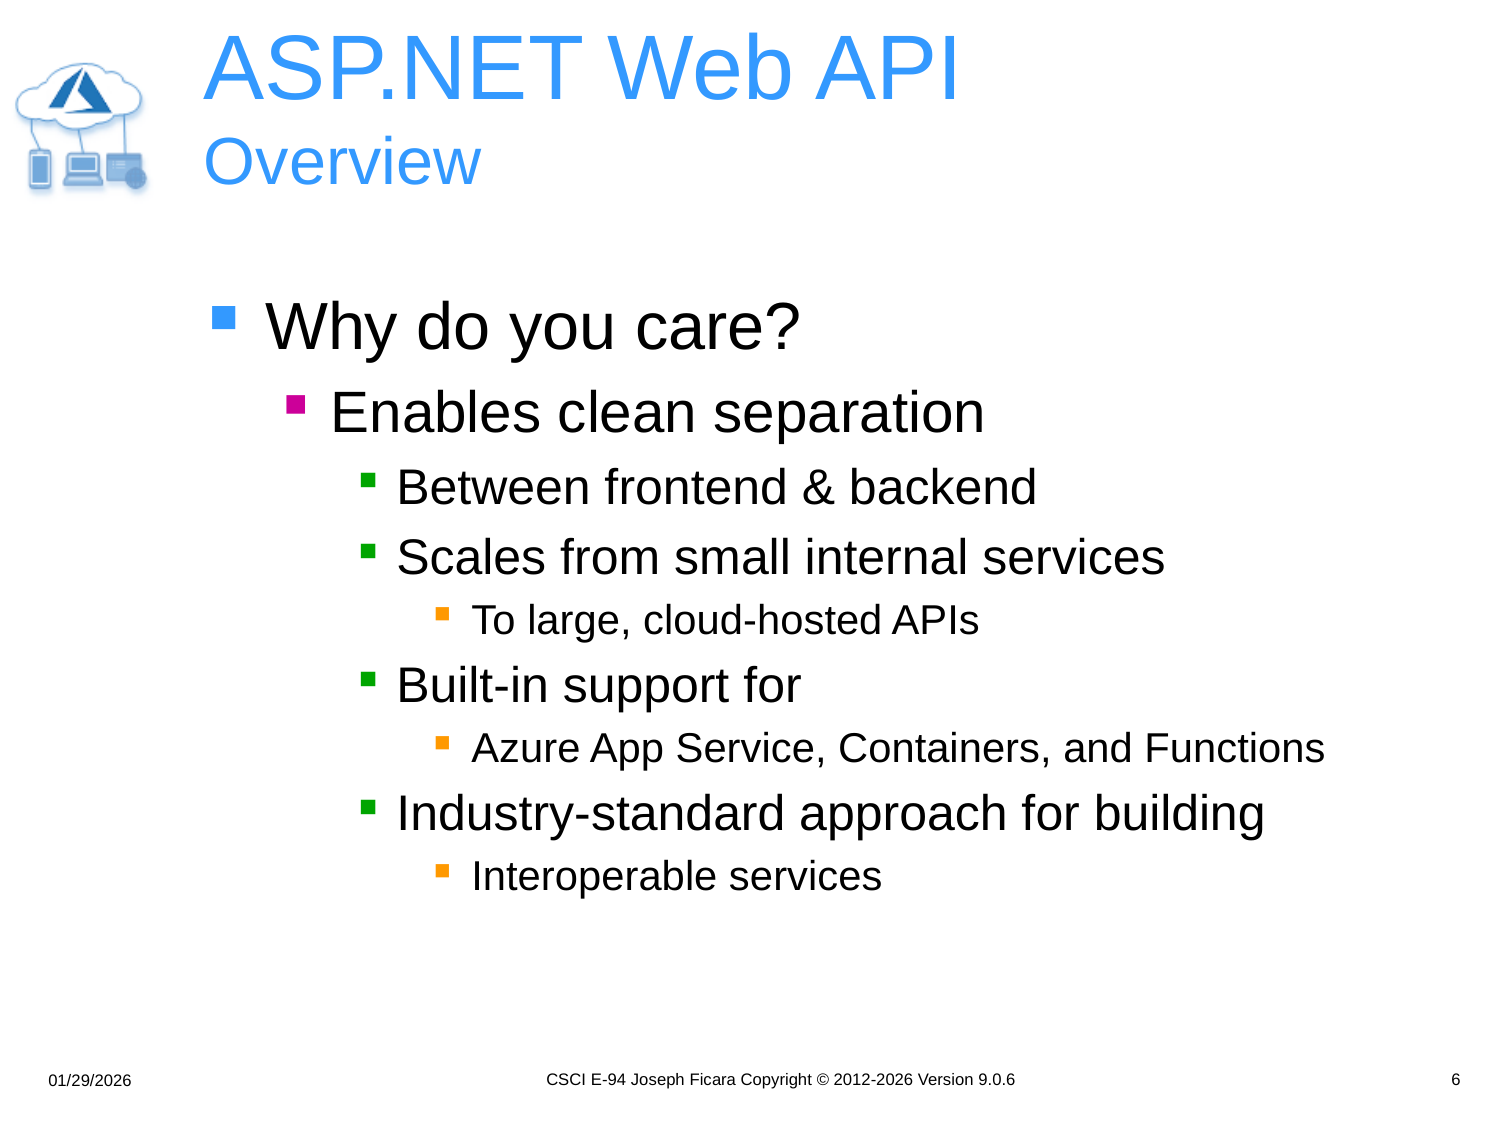

# ASP.NET Web API Overview
Why do you care?
Enables clean separation
Between frontend & backend
Scales from small internal services
To large, cloud-hosted APIs
Built-in support for
Azure App Service, Containers, and Functions
Industry-standard approach for building
Interoperable services
CSCI E-94 Joseph Ficara Copyright © 2012-2026 Version 9.0.6
6
01/29/2026